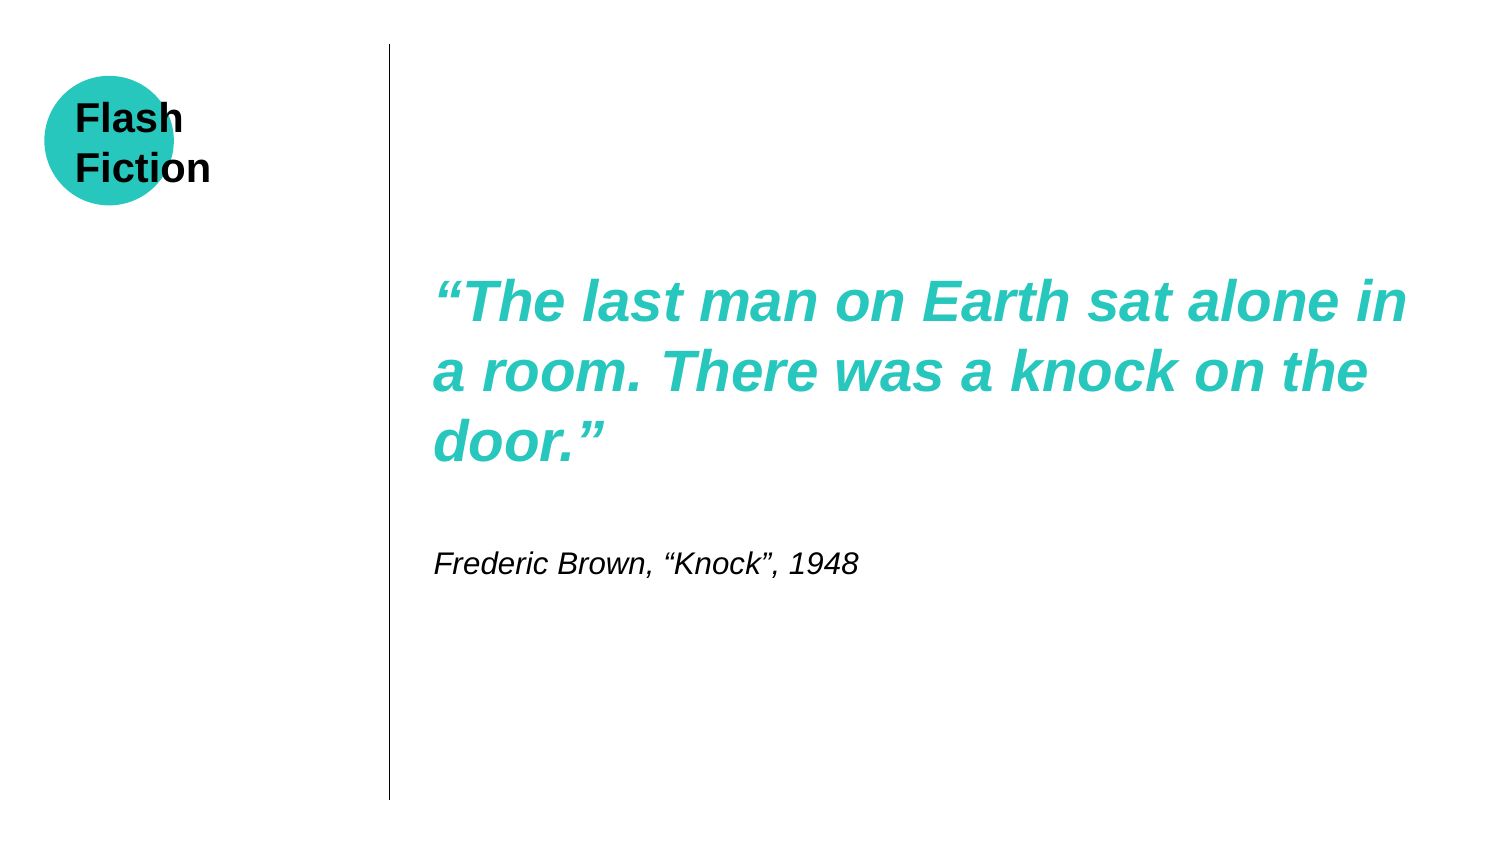

“The last man on Earth sat alone in a room. There was a knock on the door.”

Frederic Brown, “Knock”, 1948

# Flash
Fiction